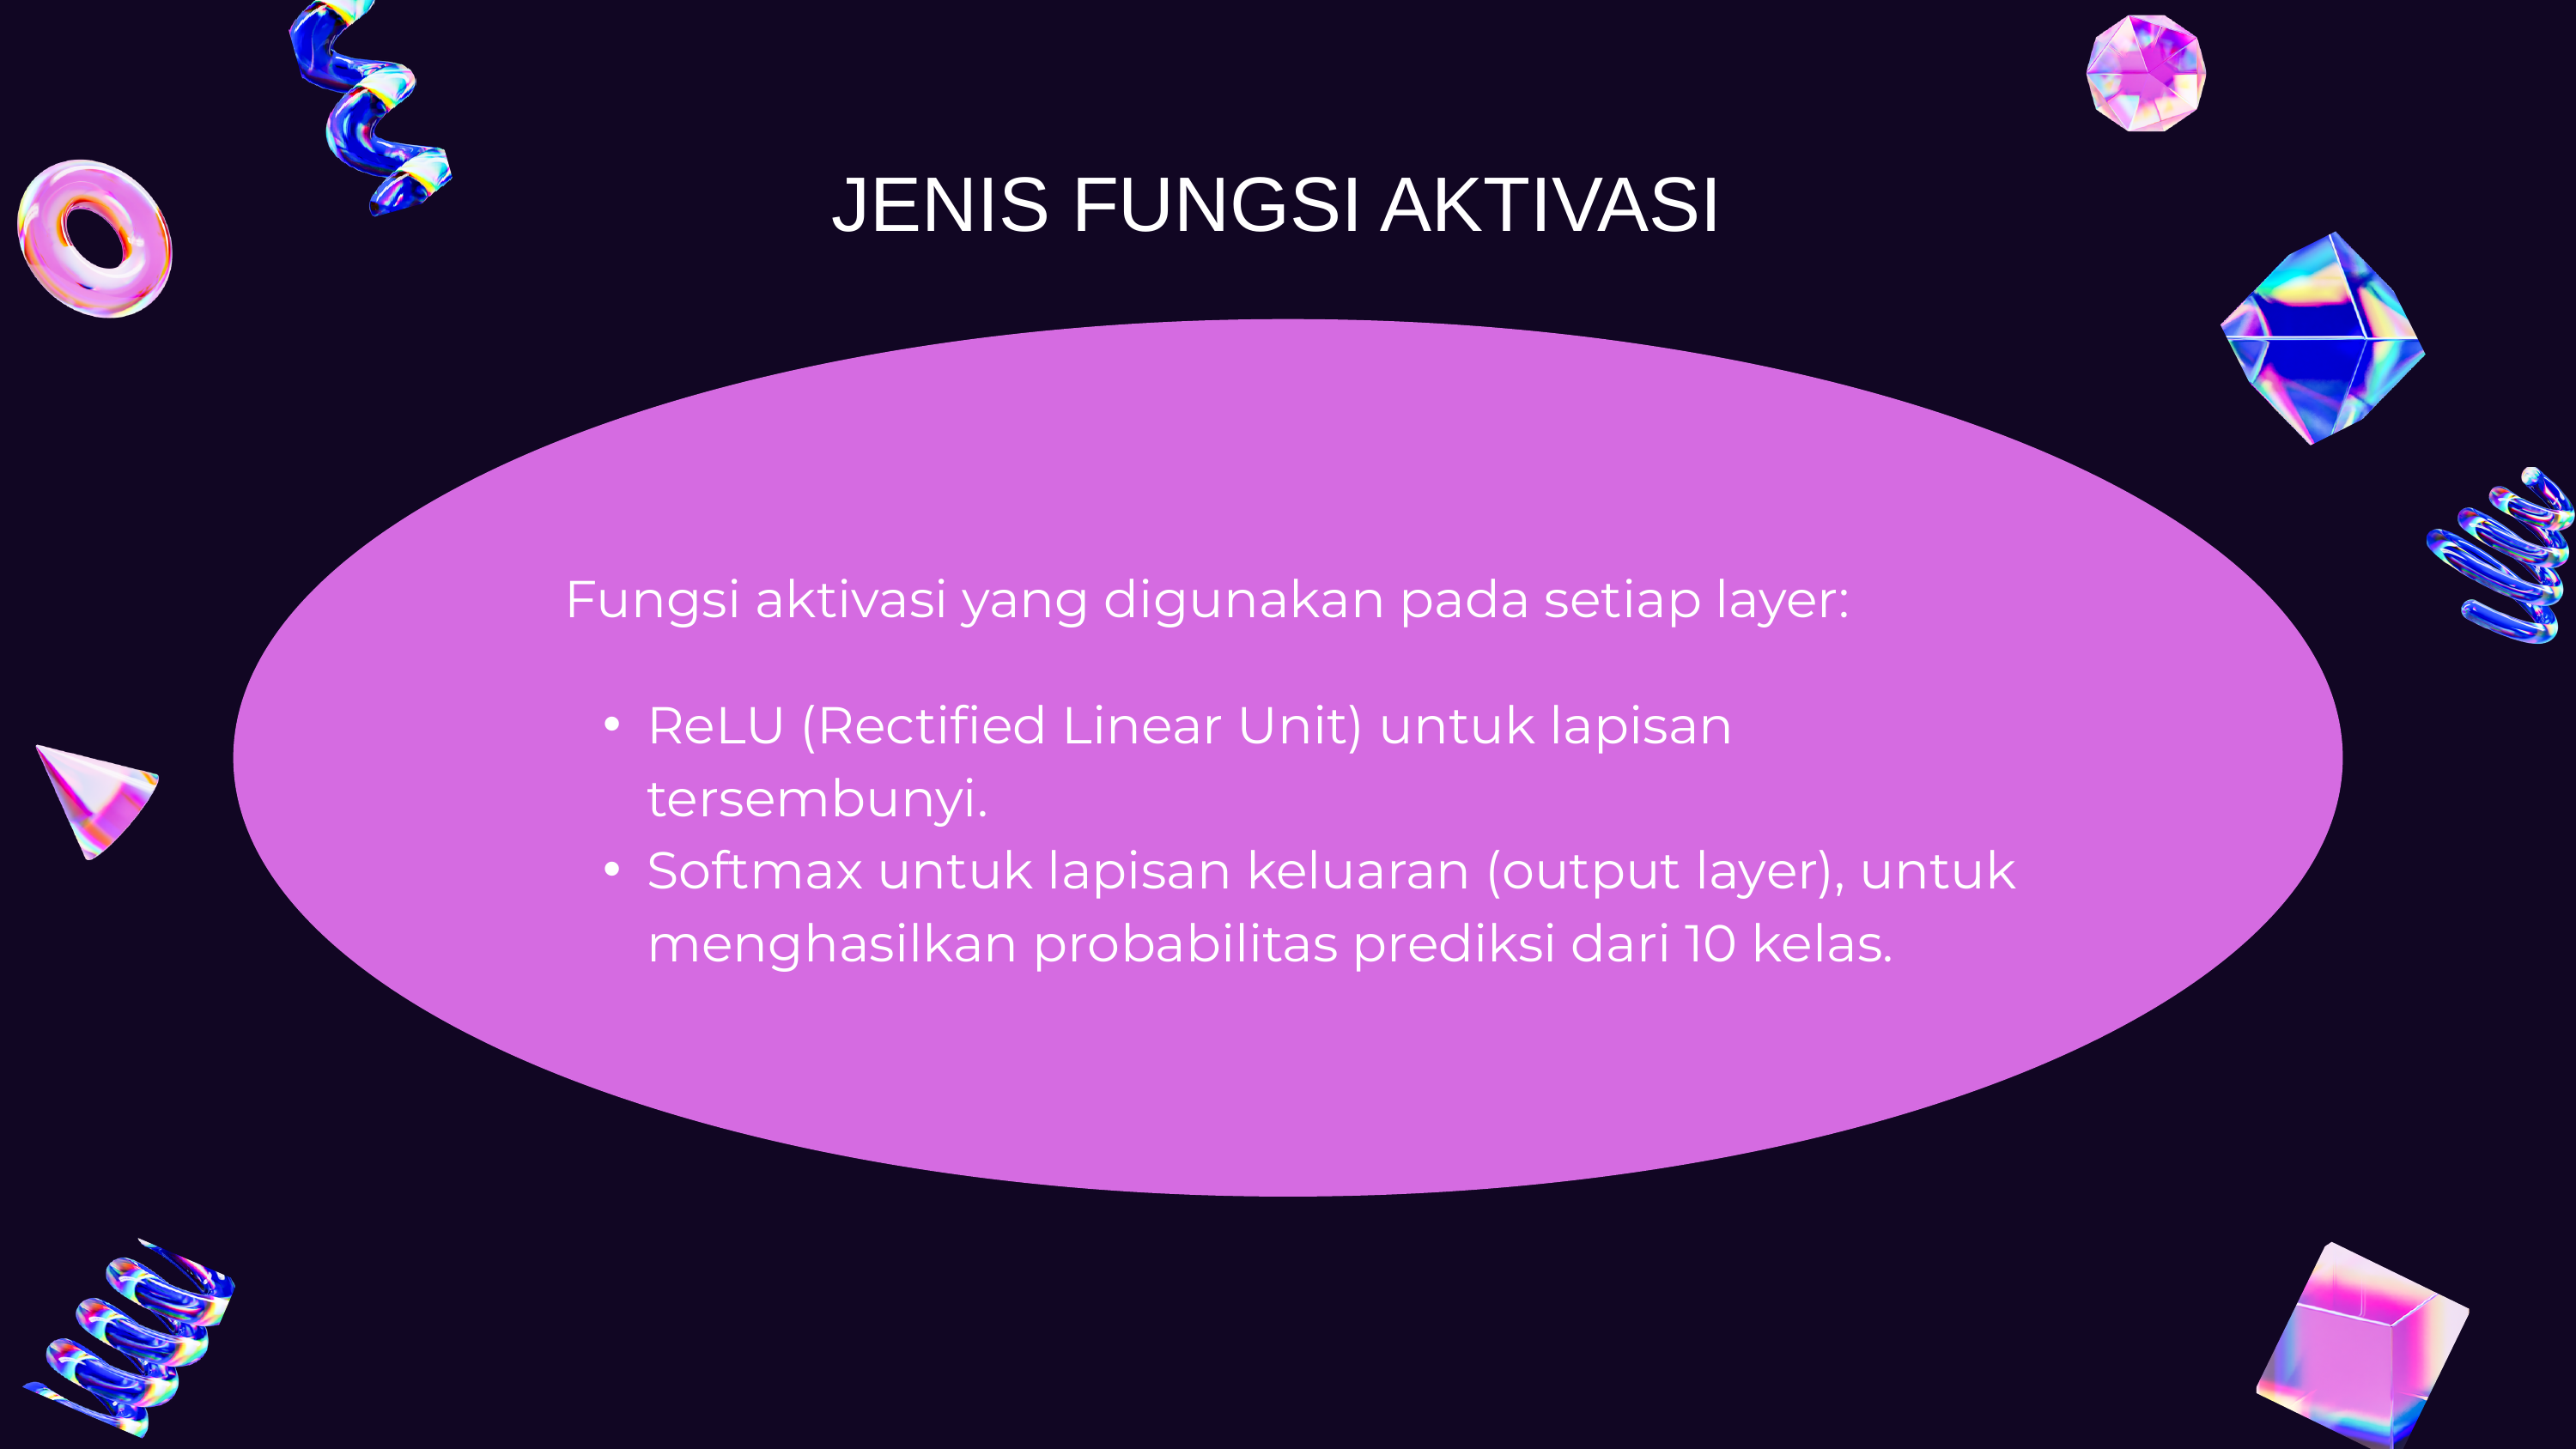

JENIS FUNGSI AKTIVASI

Fungsi aktivasi yang digunakan pada setiap layer:
ReLU (Rectified Linear Unit) untuk lapisan tersembunyi.
Softmax untuk lapisan keluaran (output layer), untuk menghasilkan probabilitas prediksi dari 10 kelas.